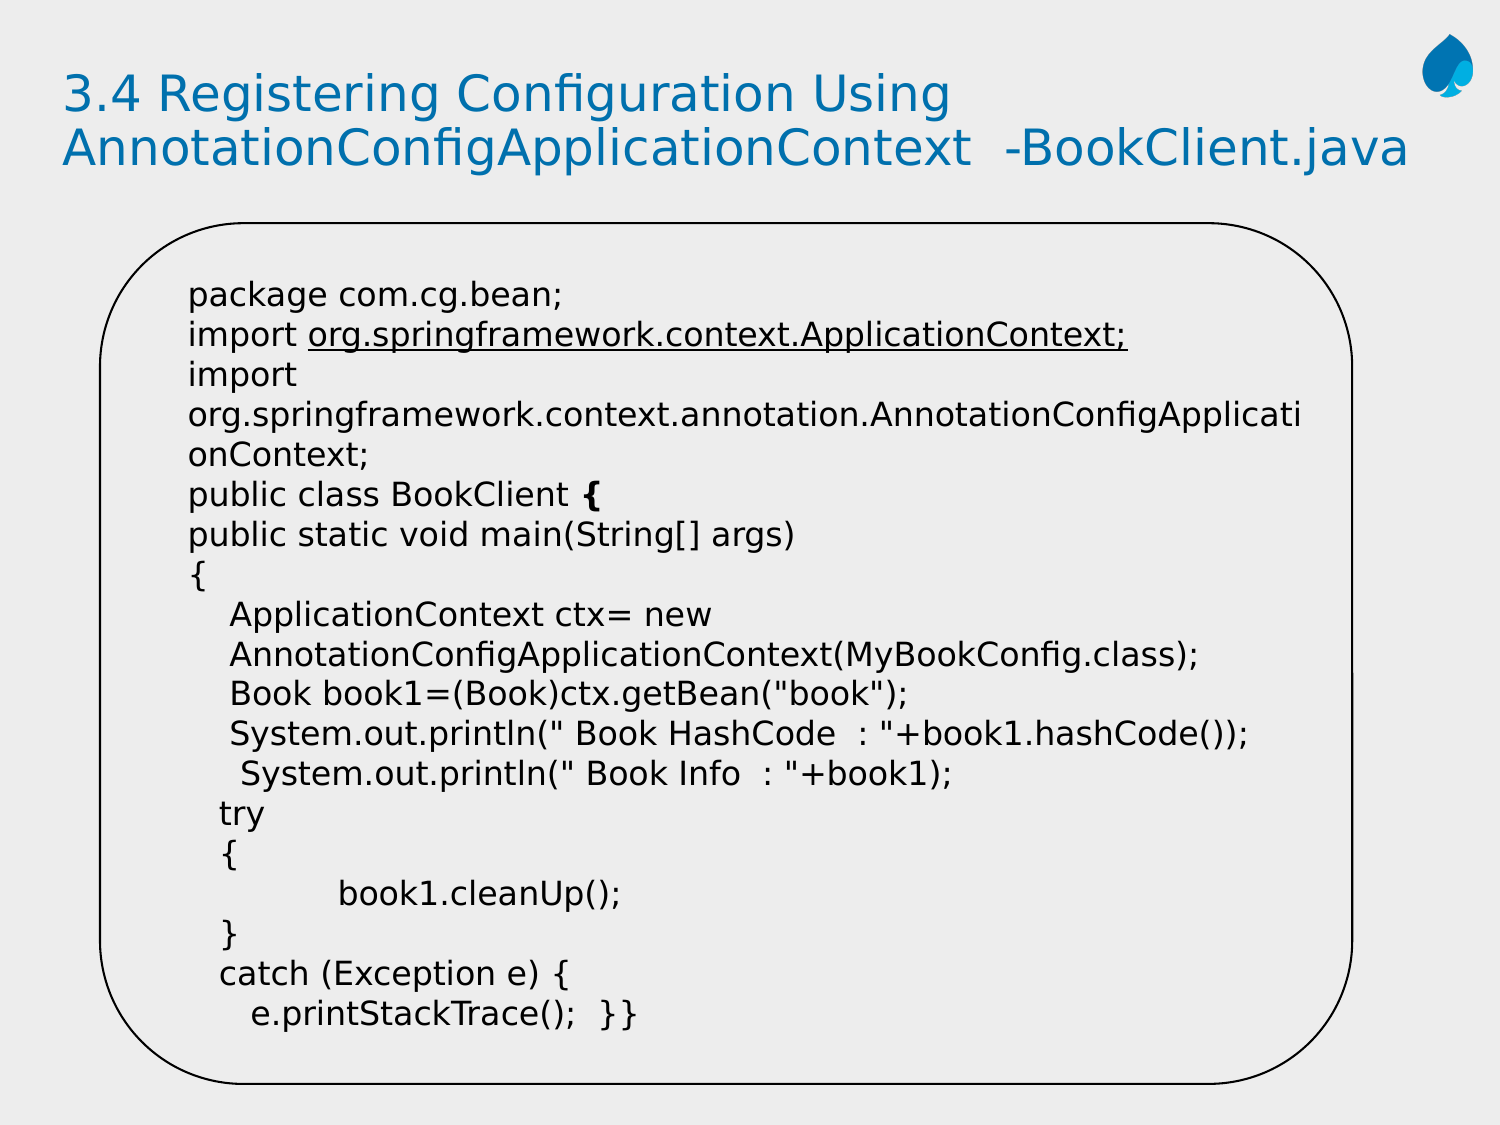

# 3.4 Registering Configuration Using AnnotationConfigApplicationContext  -BookClient.java

package com.cg.bean;
import org.springframework.context.ApplicationContext;
import org.springframework.context.annotation.AnnotationConfigApplicationContext;
public class BookClient {
public static void main(String[] args)
{
    ApplicationContext ctx= new
    AnnotationConfigApplicationContext(MyBookConfig.class);
    Book book1=(Book)ctx.getBean("book");
    System.out.println(" Book HashCode  : "+book1.hashCode());
     System.out.println(" Book Info  : "+book1);
   try
   {
	book1.cleanUp();
   }
   catch (Exception e) {
      e.printStackTrace();  }}